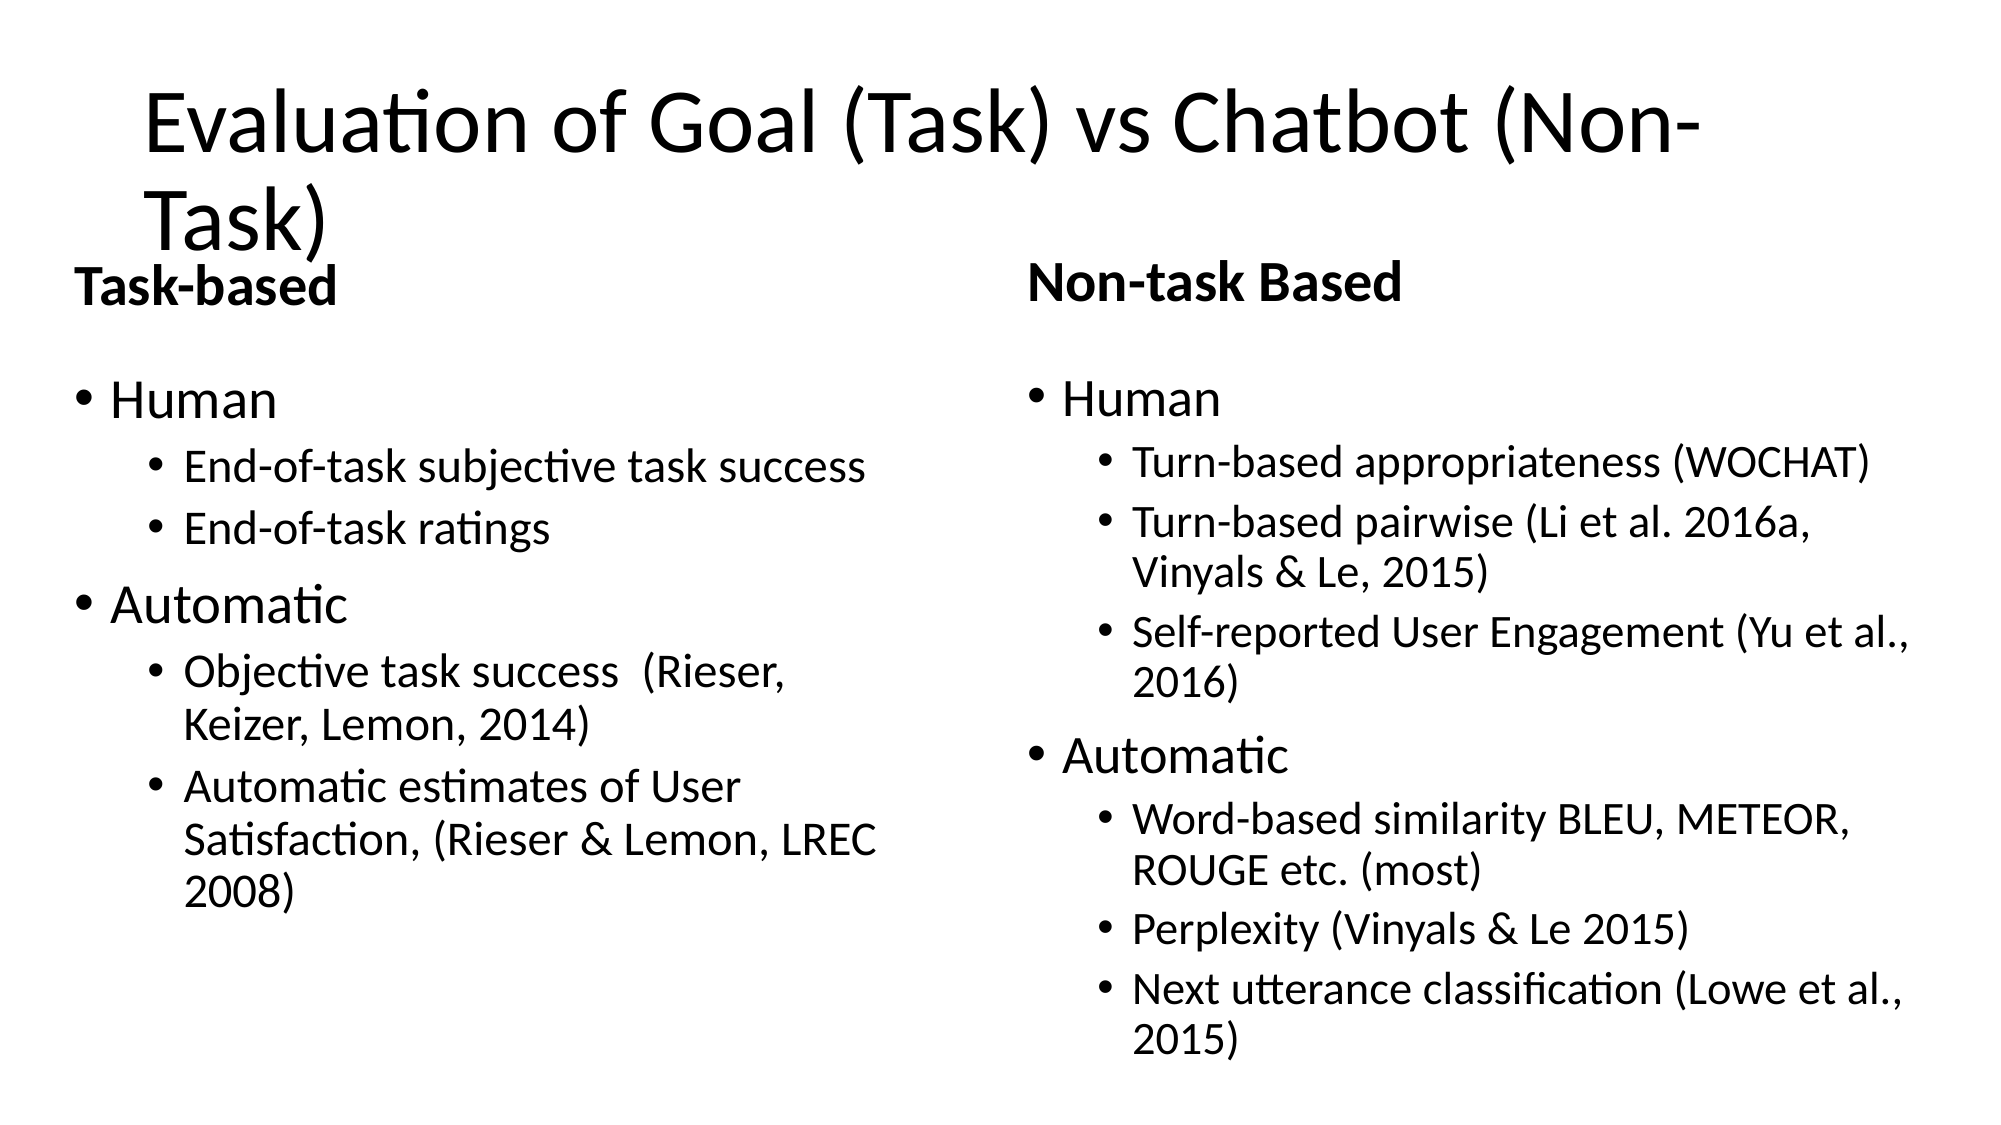

# Evaluation of Goal (Task) vs Chatbot (Non-Task)
Non-task Based
Task-based
Human
End-of-task subjective task success
End-of-task ratings
Automatic
Objective task success  (Rieser, Keizer, Lemon, 2014)
Automatic estimates of User Satisfaction, (Rieser & Lemon, LREC 2008)

Human
Turn-based appropriateness (WOCHAT)
Turn-based pairwise (Li et al. 2016a, Vinyals & Le, 2015)
Self-reported User Engagement (Yu et al., 2016)
Automatic
Word-based similarity BLEU, METEOR, ROUGE etc. (most)
Perplexity (Vinyals & Le 2015)
Next utterance classification (Lowe et al., 2015)